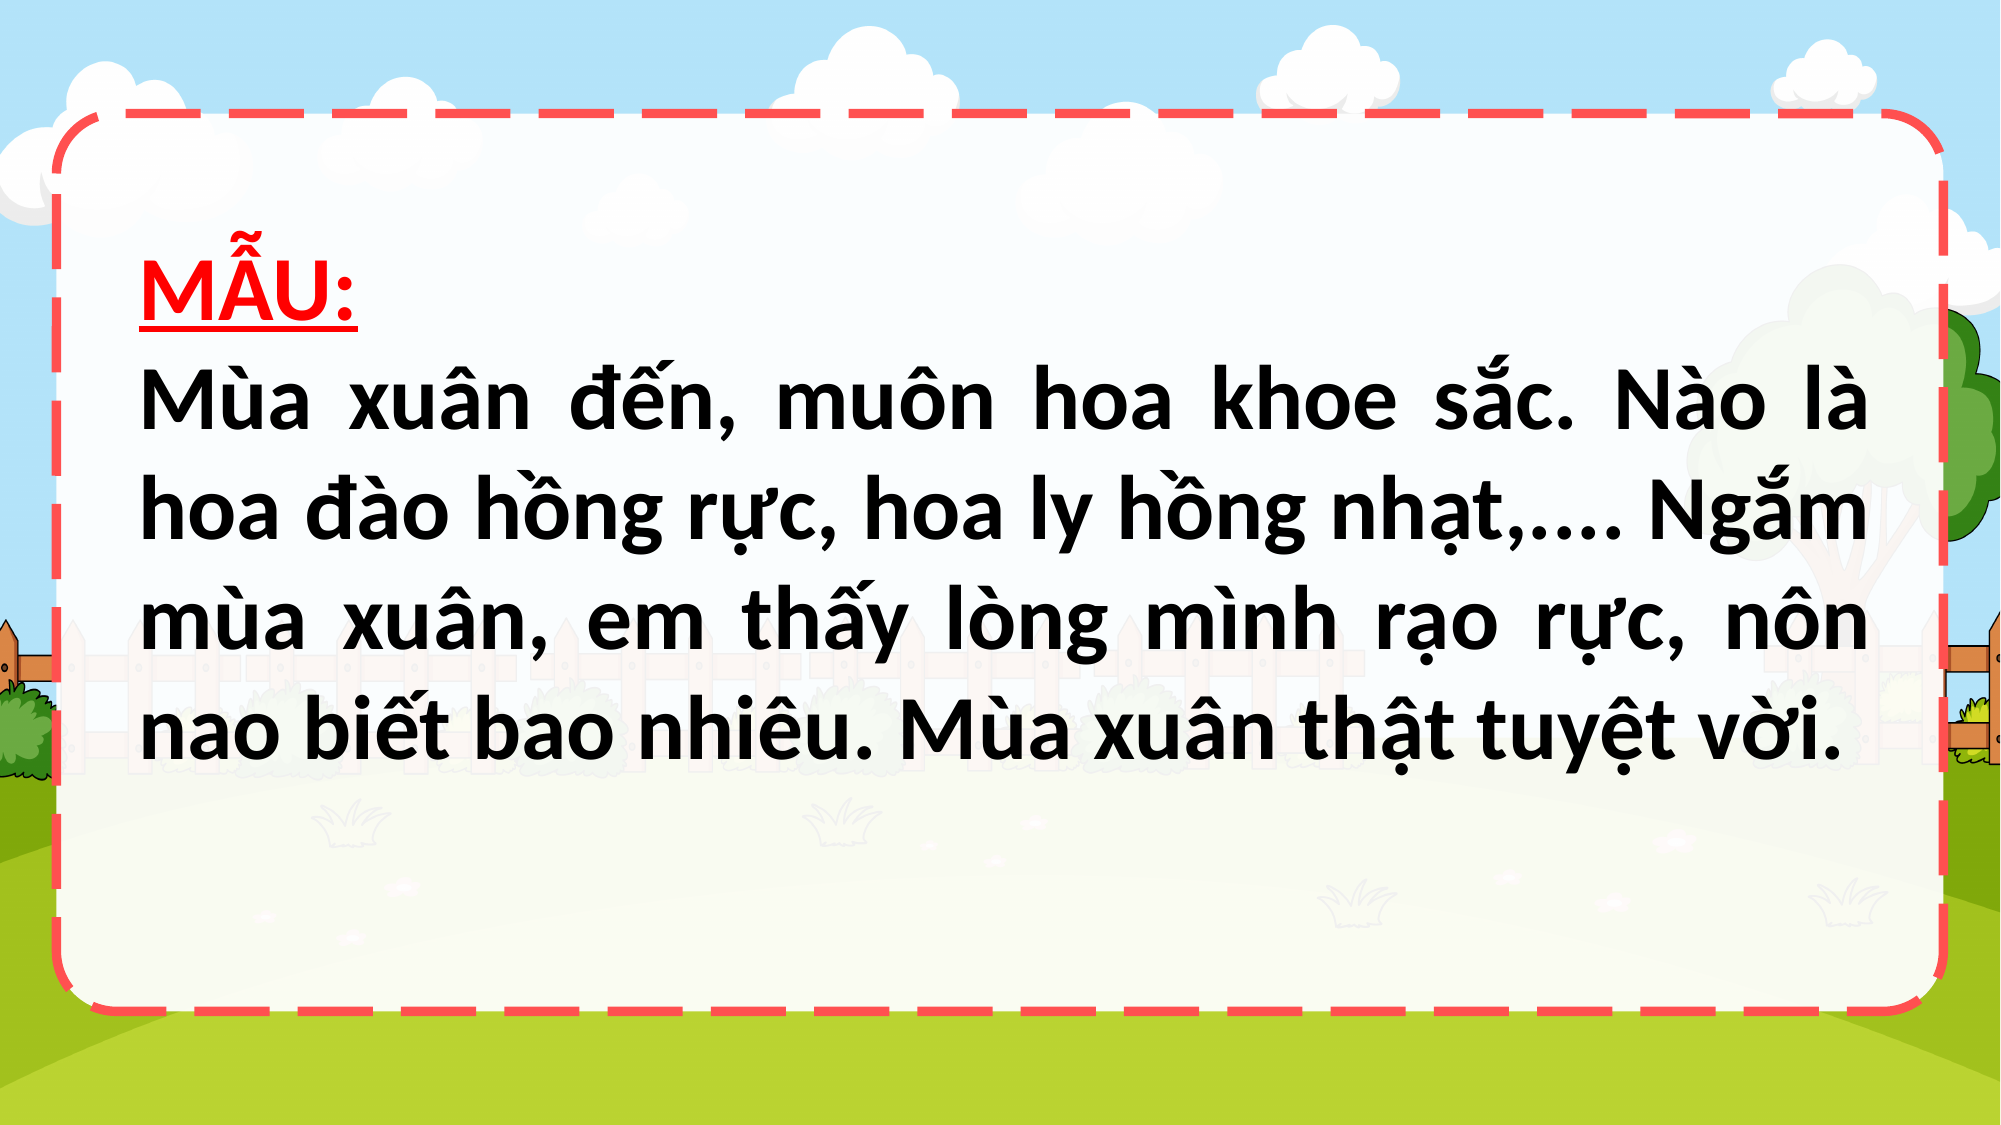

MẪU:
Mùa xuân đến, muôn hoa khoe sắc. Nào là hoa đào hồng rực, hoa ly hồng nhạt,.... Ngắm mùa xuân, em thấy lòng mình rạo rực, nôn nao biết bao nhiêu. Mùa xuân thật tuyệt vời.